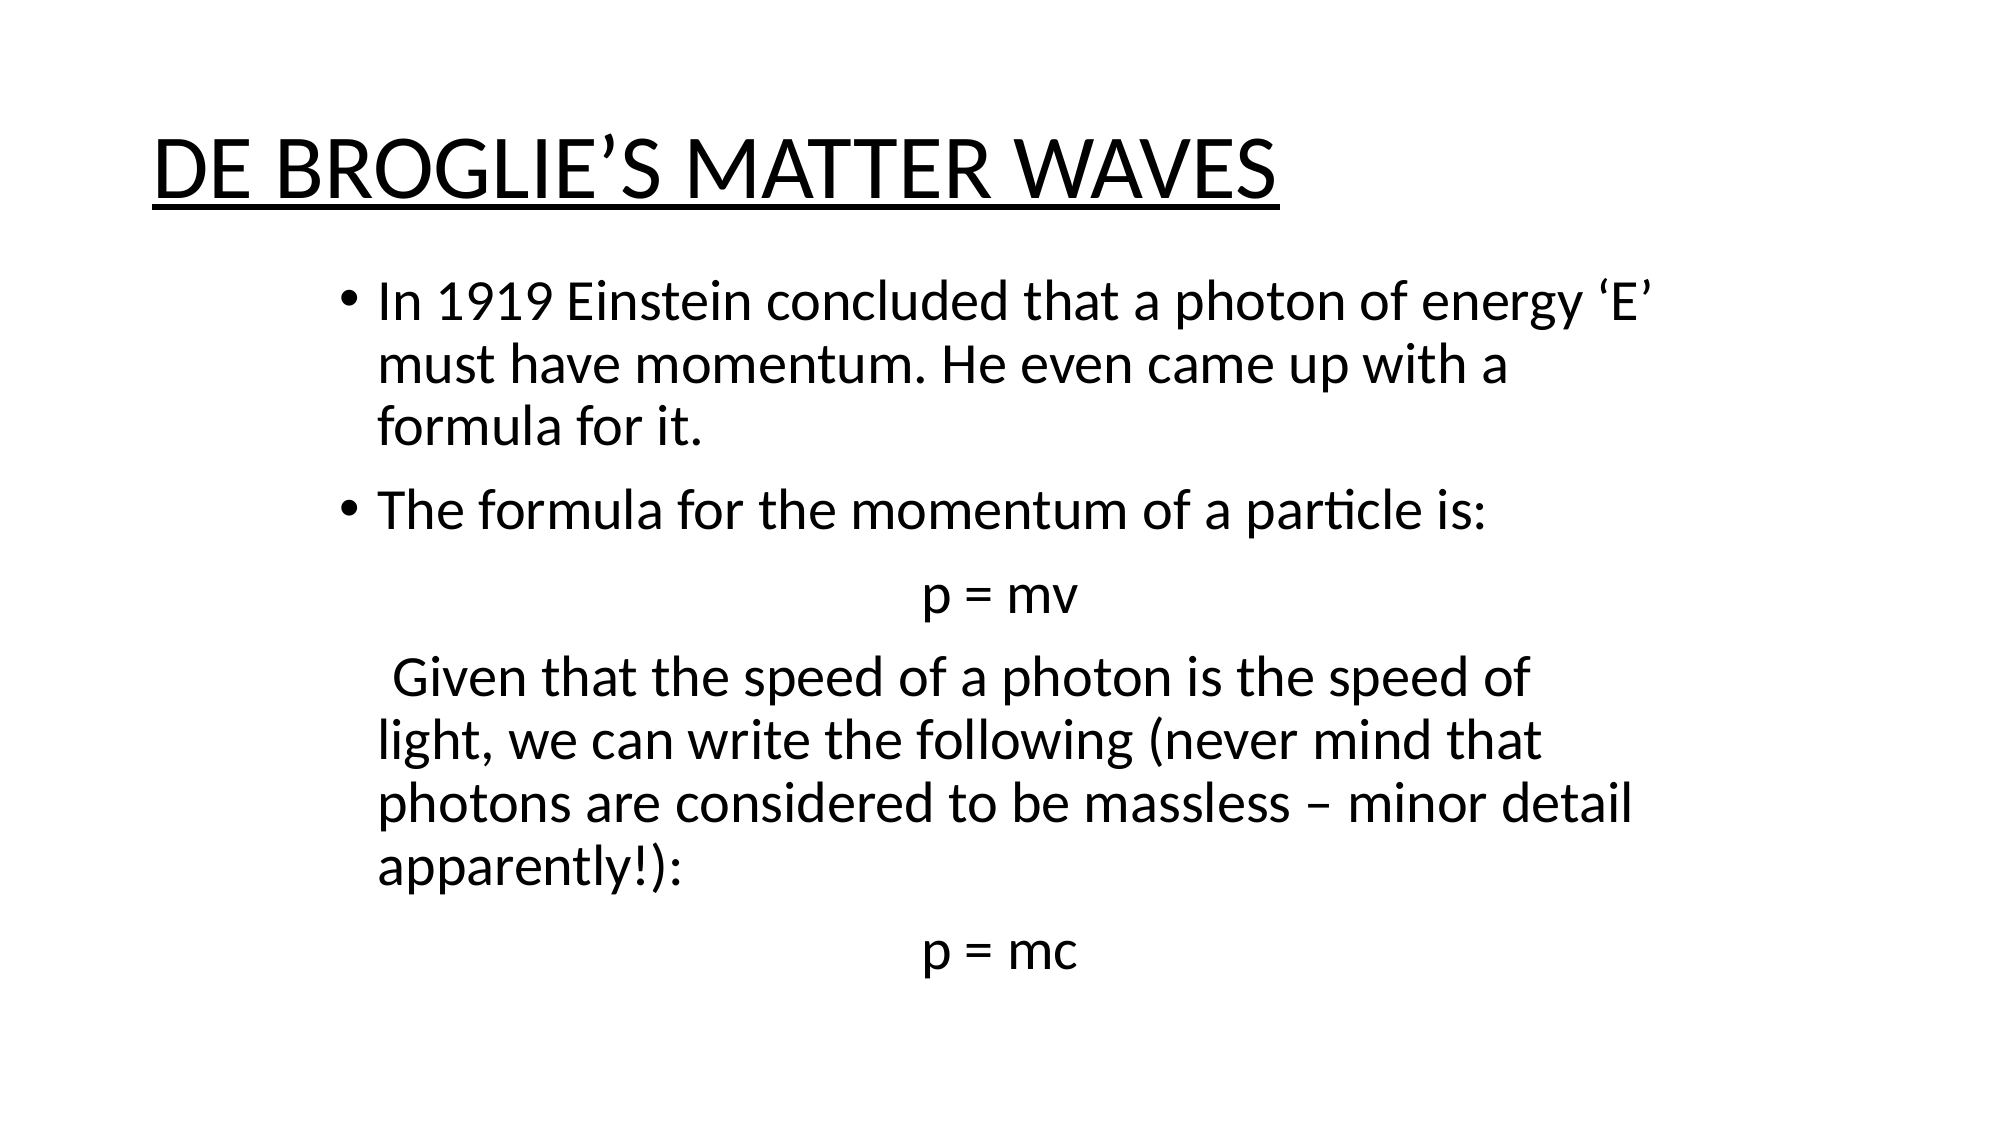

# DE BROGLIE’S MATTER WAVES
In 1919 Einstein concluded that a photon of energy ‘E’ must have momentum. He even came up with a formula for it.
The formula for the momentum of a particle is:
p = mv
    Given that the speed of a photon is the speed of light, we can write the following (never mind that photons are considered to be massless – minor detail apparently!):
p = mc